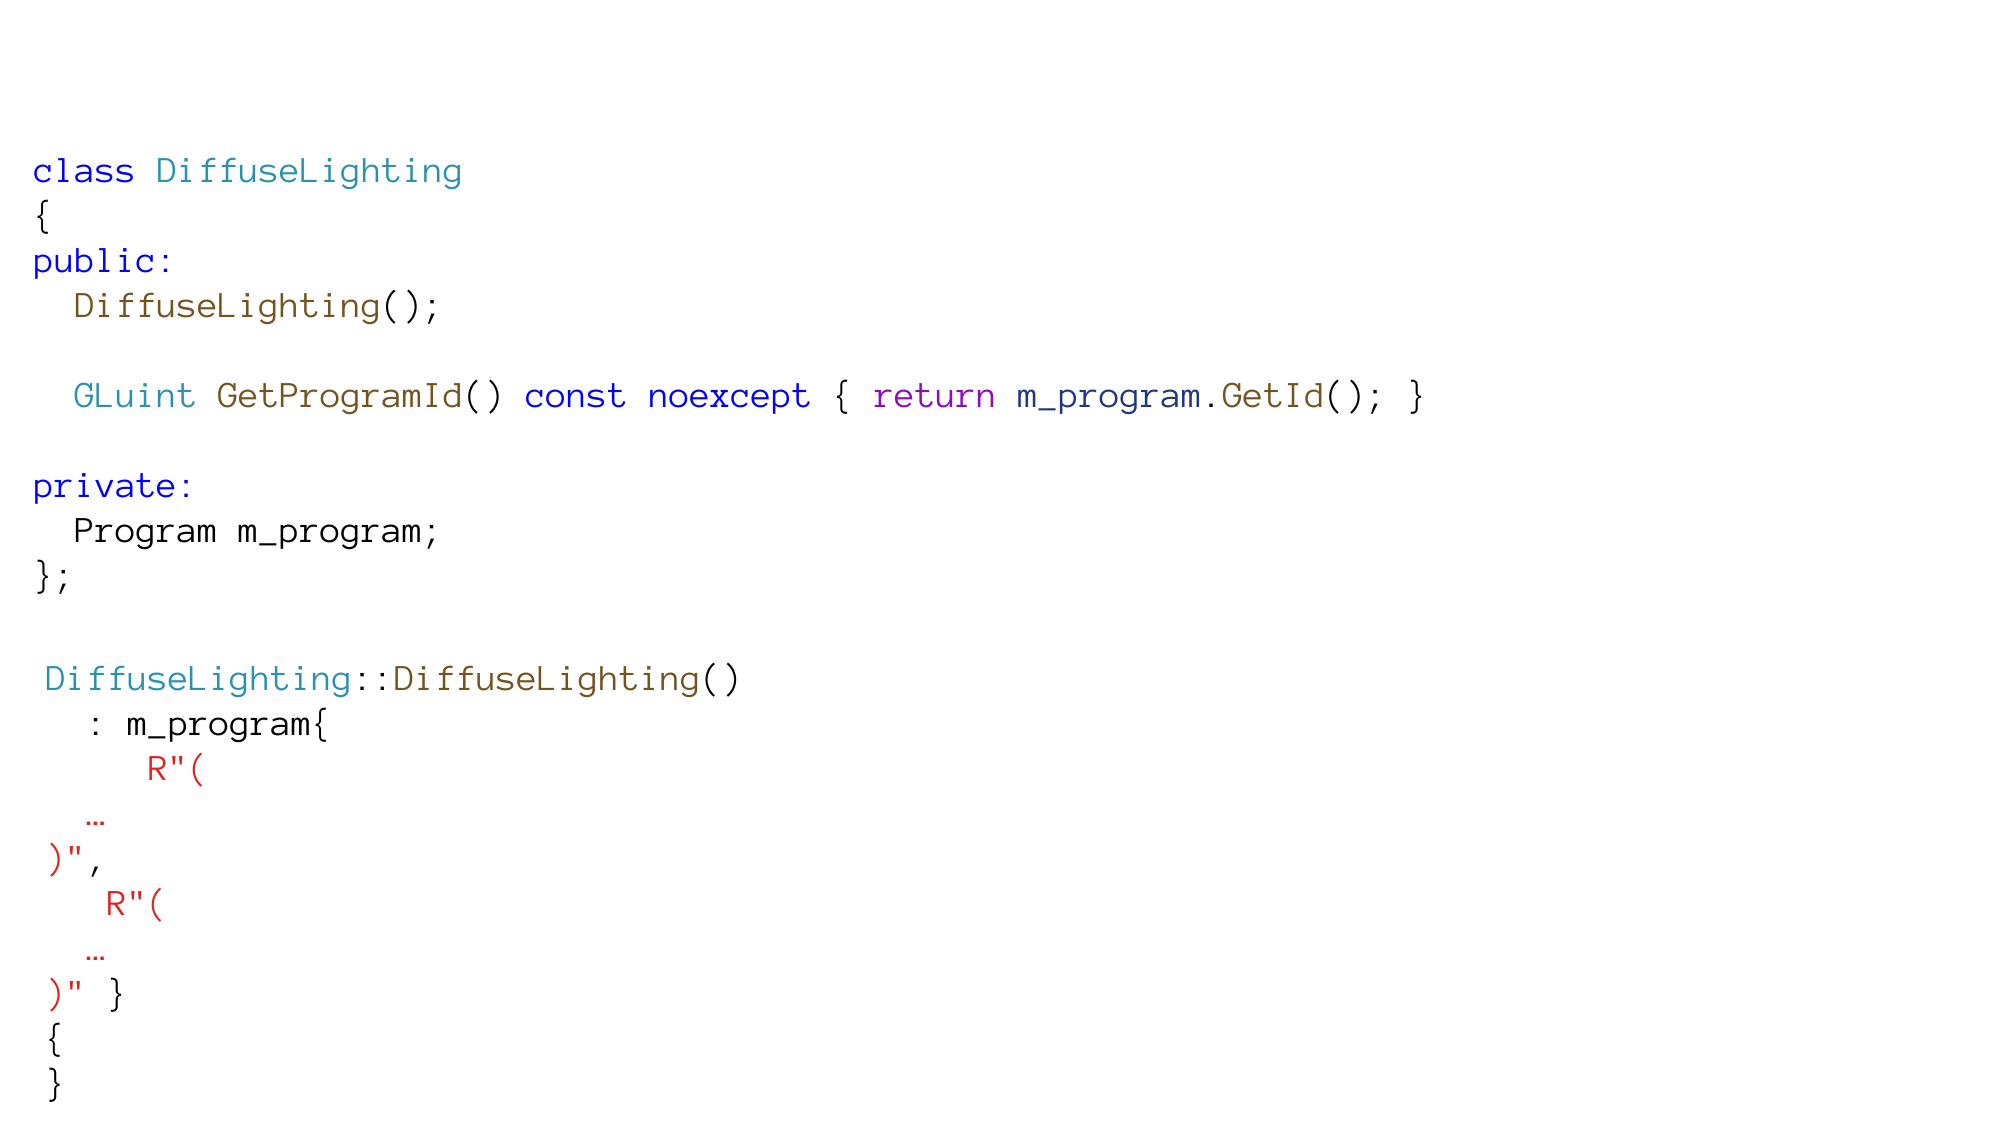

class DiffuseLighting
{
public:
  DiffuseLighting();
  GLuint GetProgramId() const noexcept { return m_program.GetId(); }
private:
  Program m_program;
};
DiffuseLighting::DiffuseLighting()
  : m_program{
     R"(
  …
)",
   R"(
  …
)" }
{
}